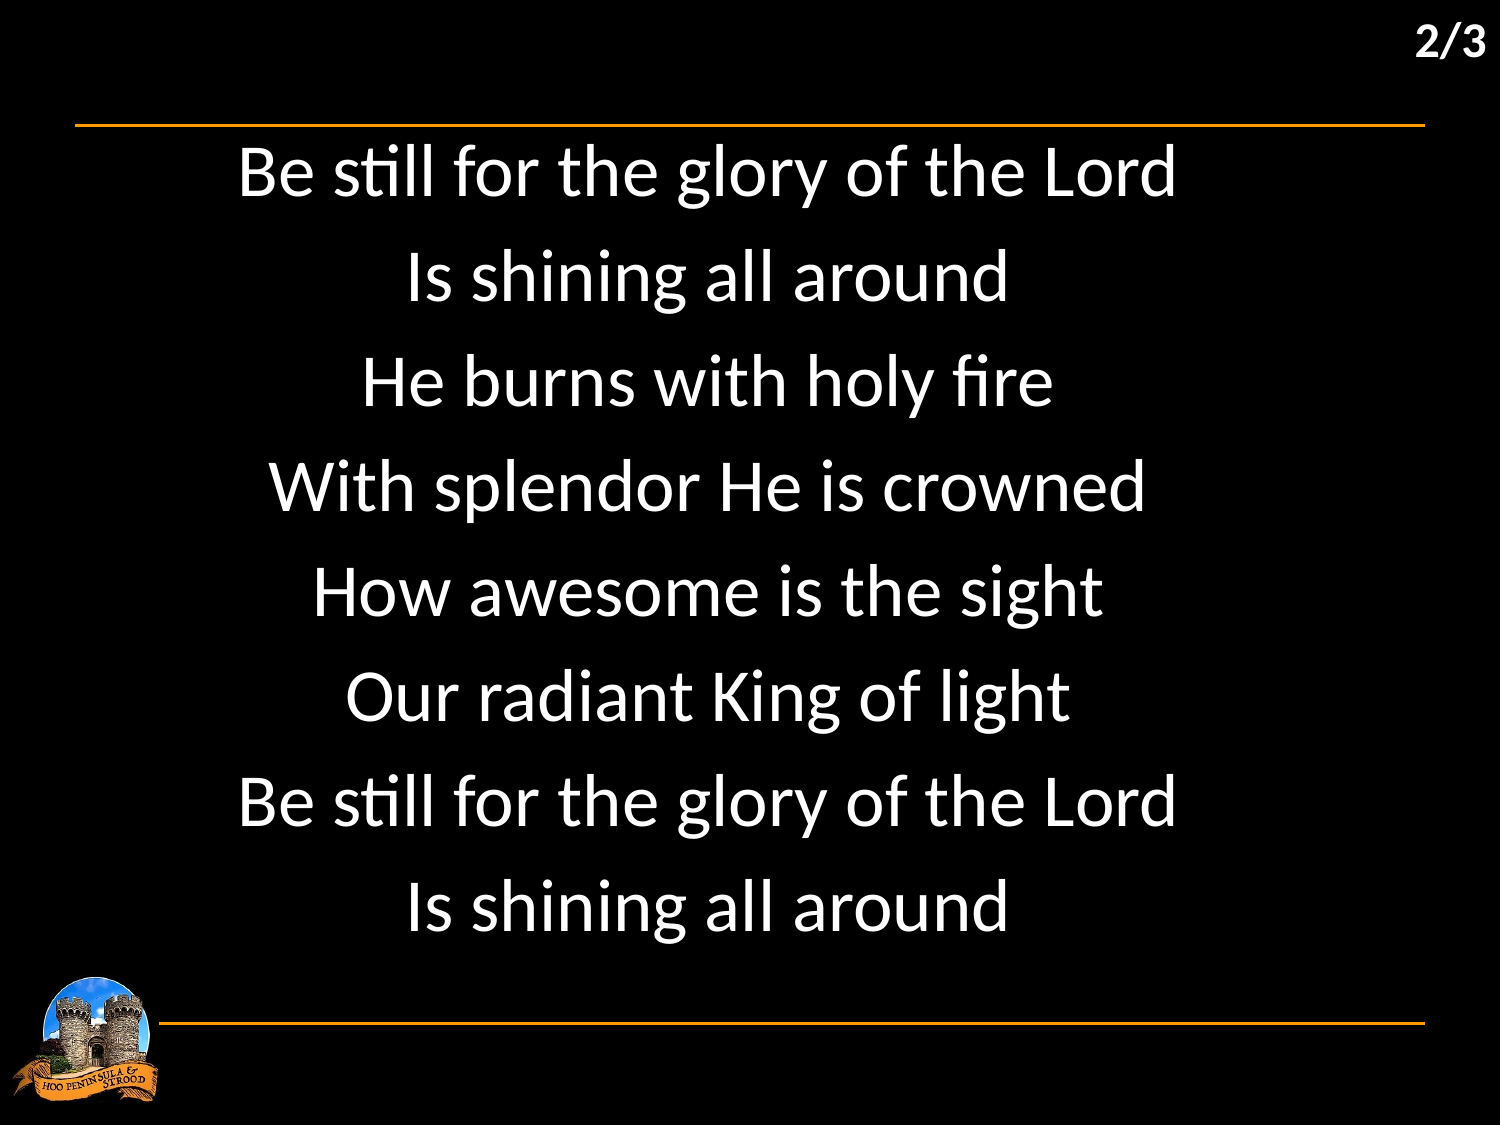

2/3
Be still for the glory of the Lord
Is shining all around
He burns with holy fire
With splendor He is crowned
How awesome is the sight
Our radiant King of light
Be still for the glory of the Lord
Is shining all around